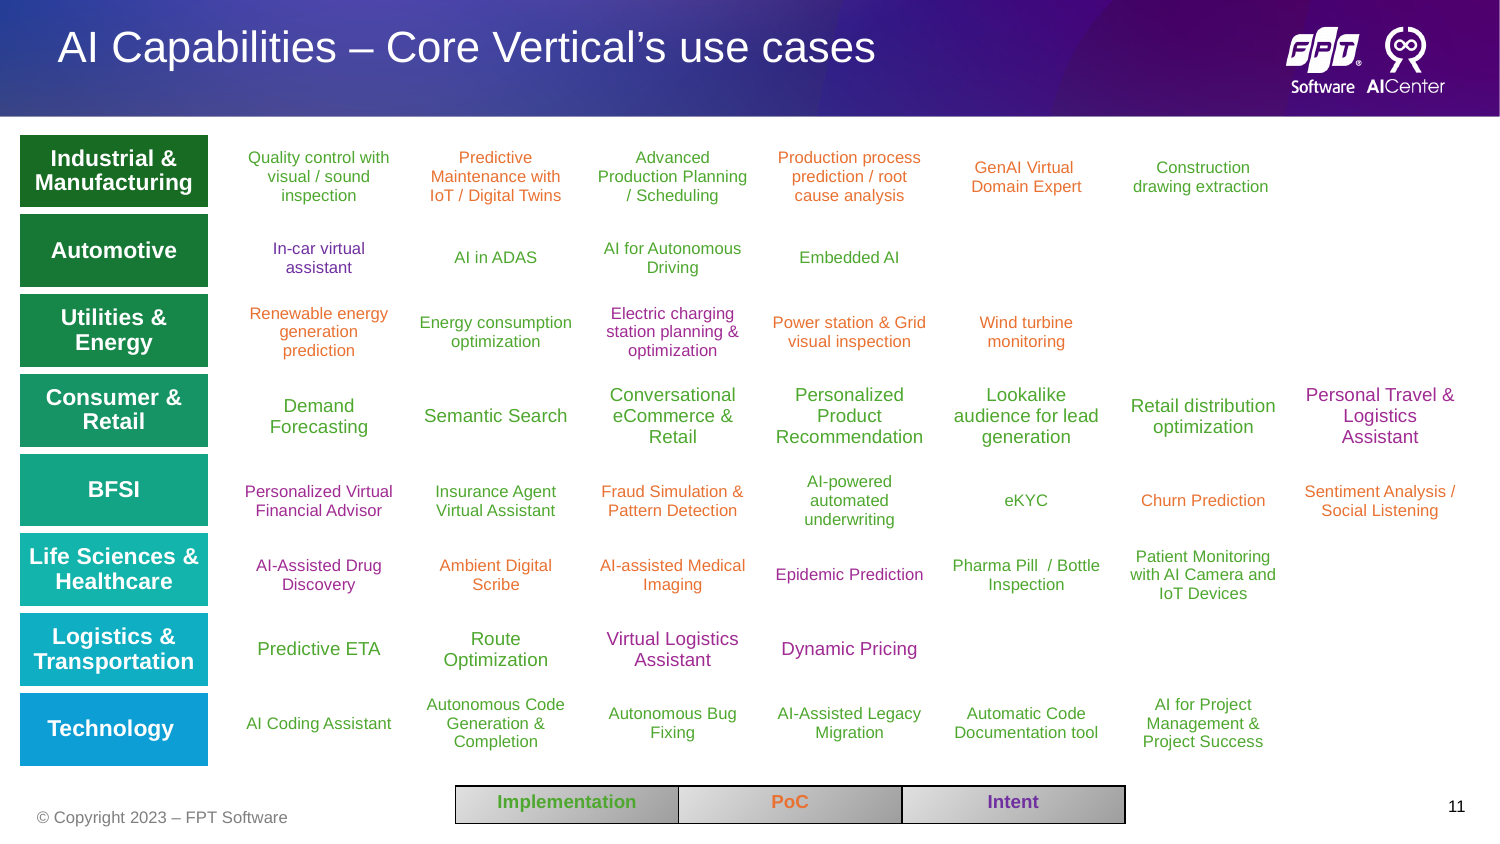

# AI Capabilities – Core Vertical’s use cases
| Quality control with visual / sound inspection | Predictive Maintenance with IoT / Digital Twins | Advanced Production Planning / Scheduling | Production process prediction / root cause analysis | GenAI Virtual Domain Expert | Construction drawing extraction |  |
| --- | --- | --- | --- | --- | --- | --- |
| In-car virtual assistant | AI in ADAS | AI for Autonomous Driving | Embedded AI |  |  |  |
| Renewable energy generation prediction | Energy consumption optimization | Electric charging station planning & optimization | Power station & Grid visual inspection | Wind turbine monitoring |  |  |
| Demand Forecasting | Semantic Search | Conversational eCommerce & Retail | Personalized Product Recommendation | Lookalike audience for lead generation | Retail distribution optimization | Personal Travel & Logistics Assistant |
| Personalized Virtual Financial Advisor | Insurance Agent Virtual Assistant | Fraud Simulation & Pattern Detection | AI-powered automated underwriting | eKYC | Churn Prediction | Sentiment Analysis / Social Listening |
| AI-Assisted Drug Discovery | Ambient Digital Scribe | AI-assisted Medical Imaging | Epidemic Prediction | Pharma Pill / Bottle Inspection | Patient Monitoring with AI Camera and IoT Devices |  |
| Predictive ETA | Route Optimization | Virtual Logistics Assistant | Dynamic Pricing |  |  |  |
| AI Coding Assistant | Autonomous Code Generation & Completion | Autonomous Bug Fixing | AI-Assisted Legacy Migration | Automatic Code Documentation tool | AI for Project Management & Project Success |  |
Industrial & Manufacturing
Automotive
Utilities & Energy
Consumer & Retail
BFSI
Life Sciences & Healthcare
Logistics & Transportation
Technology
| Implementation | PoC | Intent |
| --- | --- | --- |